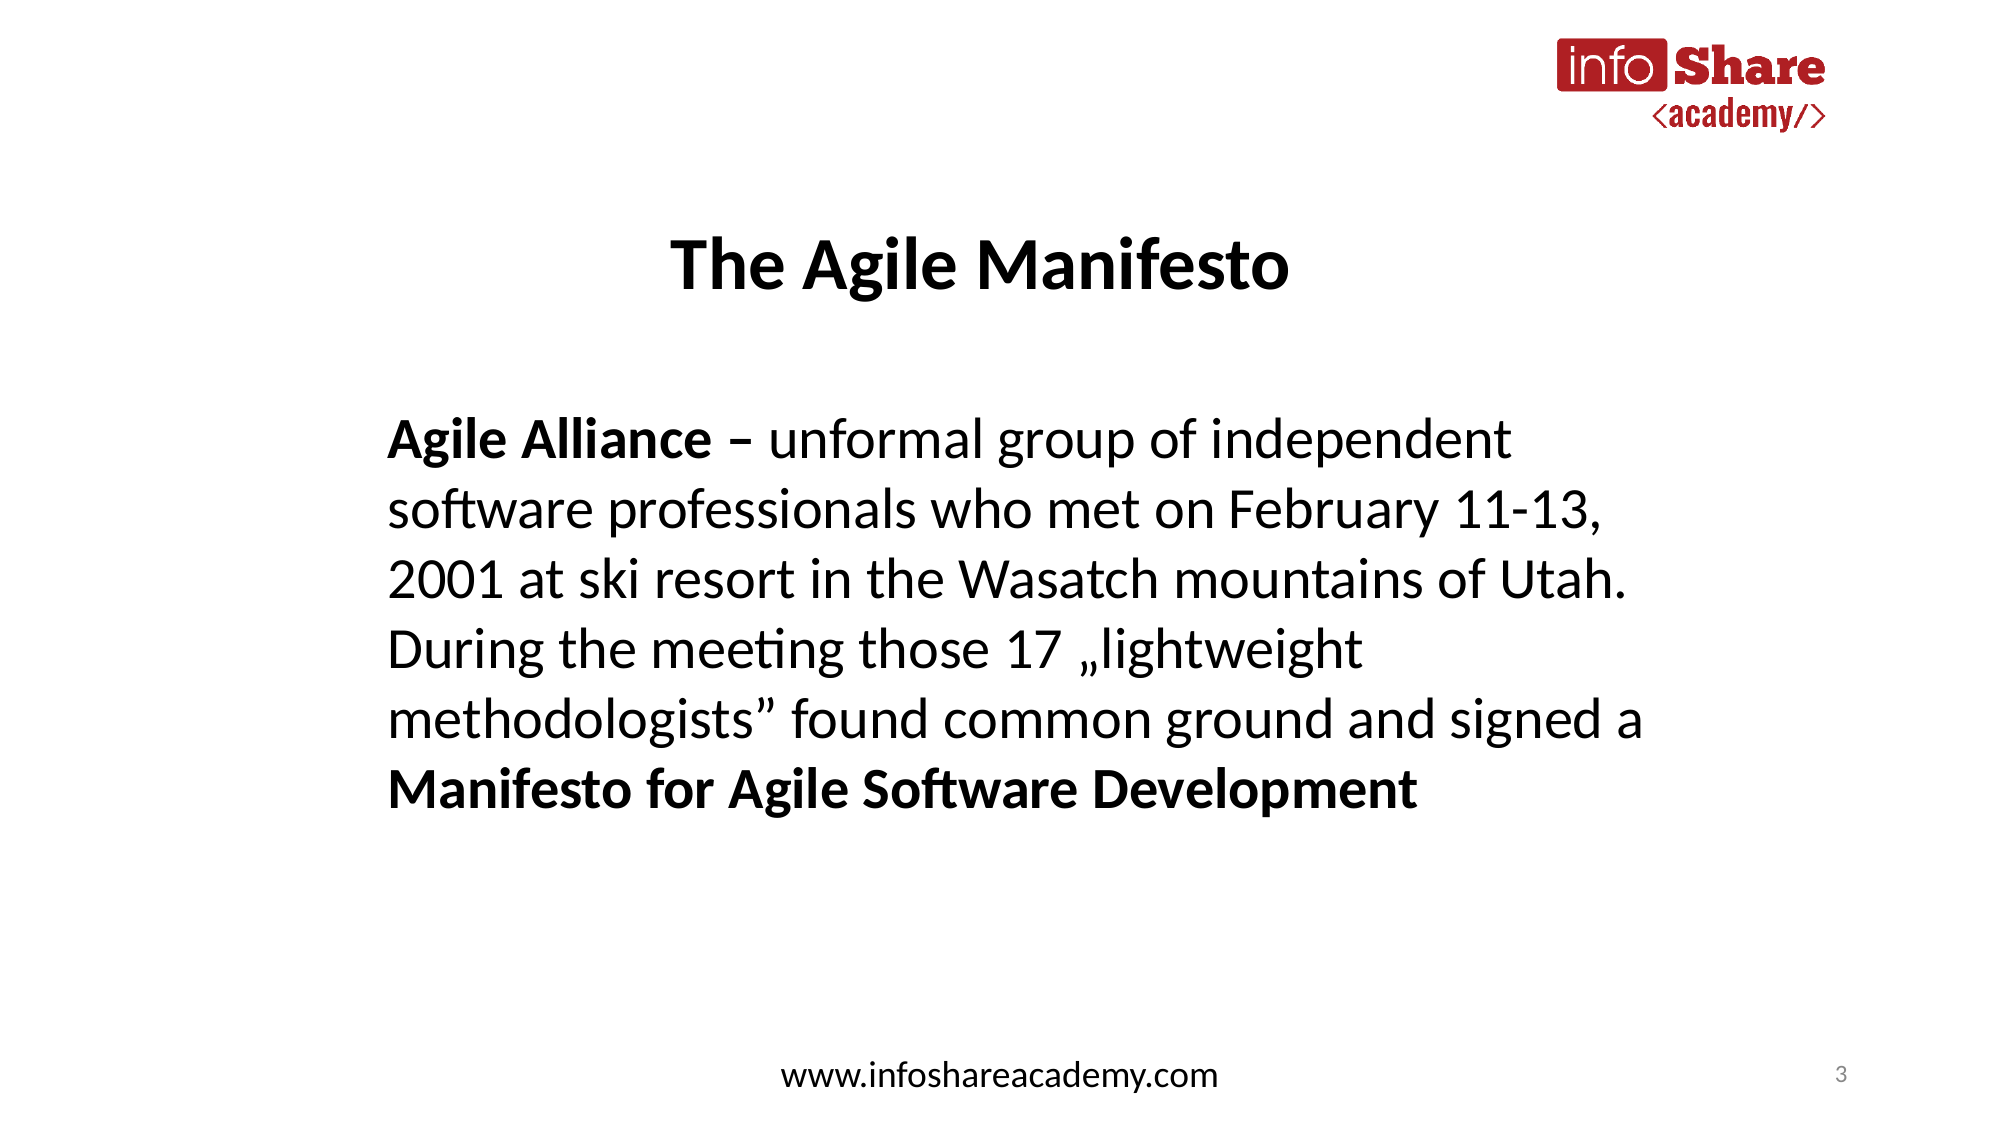

The Agile Manifesto
Agile Alliance – unformal group of independent software professionals who met on February 11-13, 2001 at ski resort in the Wasatch mountains of Utah.
During the meeting those 17 „lightweight methodologists” found common ground and signed a Manifesto for Agile Software Development
www.infoshareacademy.com
3